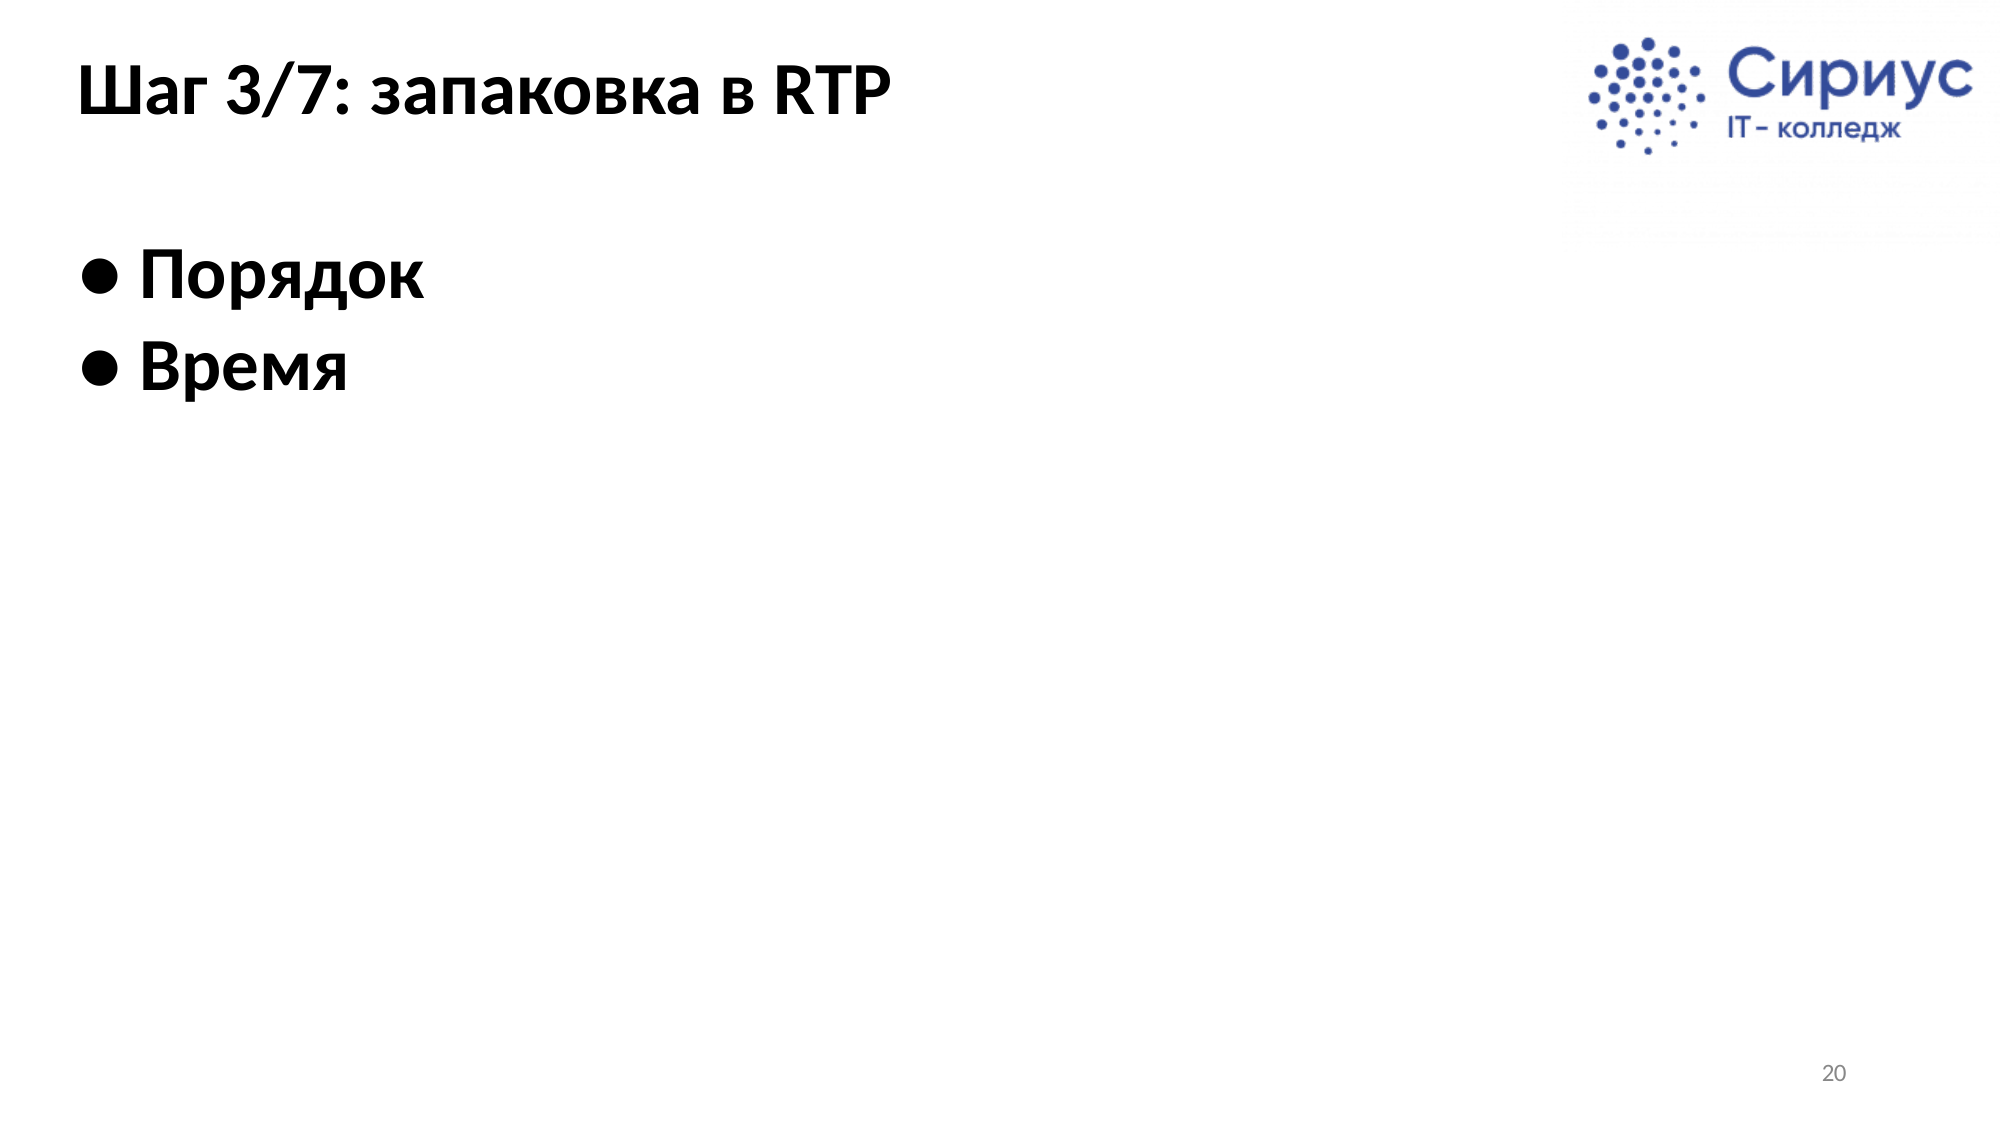

Шаг 3/7: запаковка в RTP

● Порядок
● Время
20